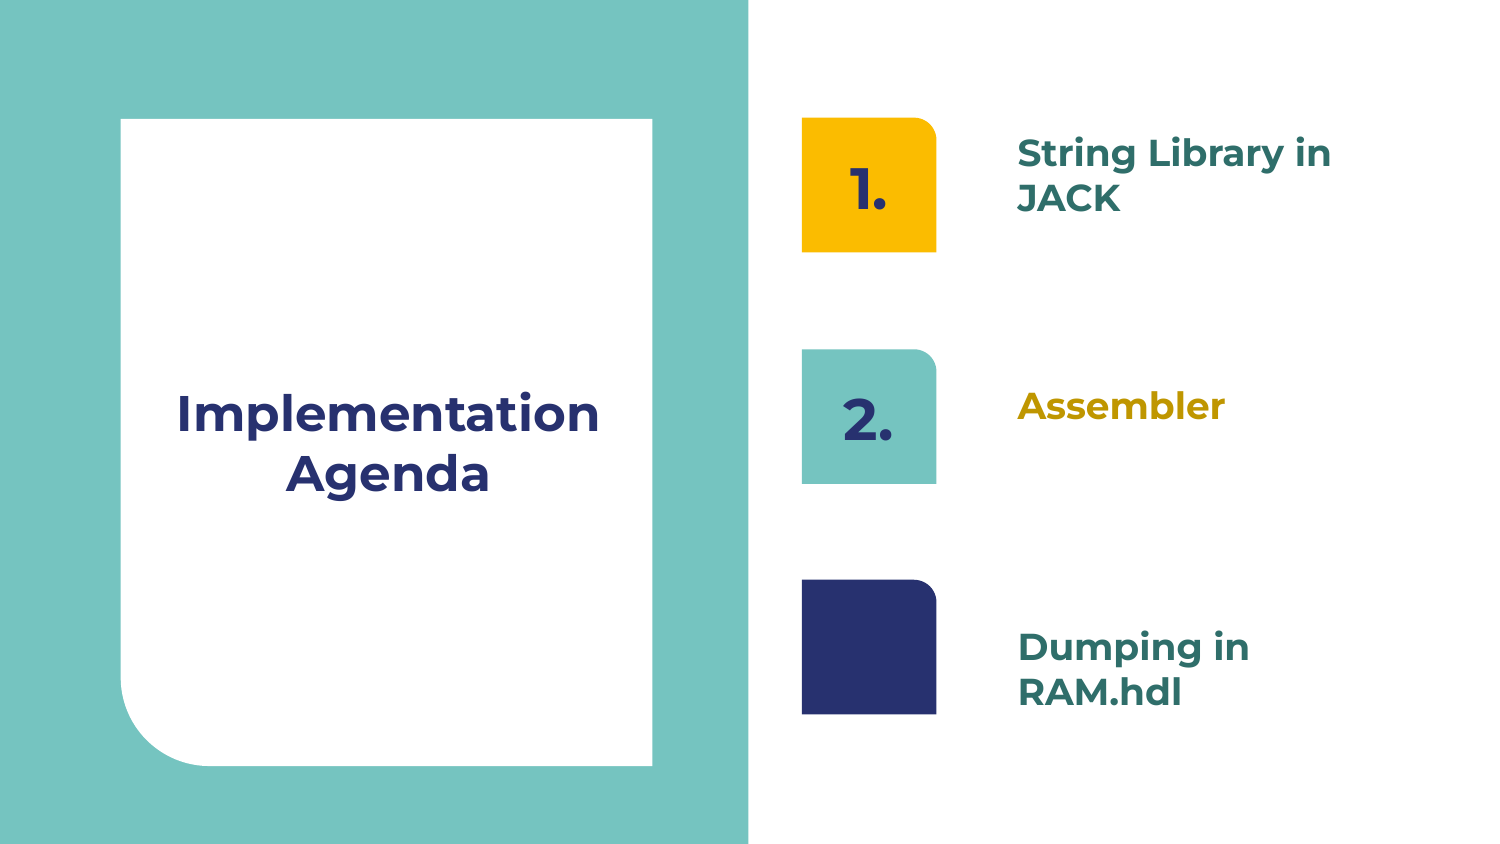

String Library in JACK

1.
1.
# Implementation Agenda

2.
2.
Assembler

3.
3.
Dumping in RAM.hdl